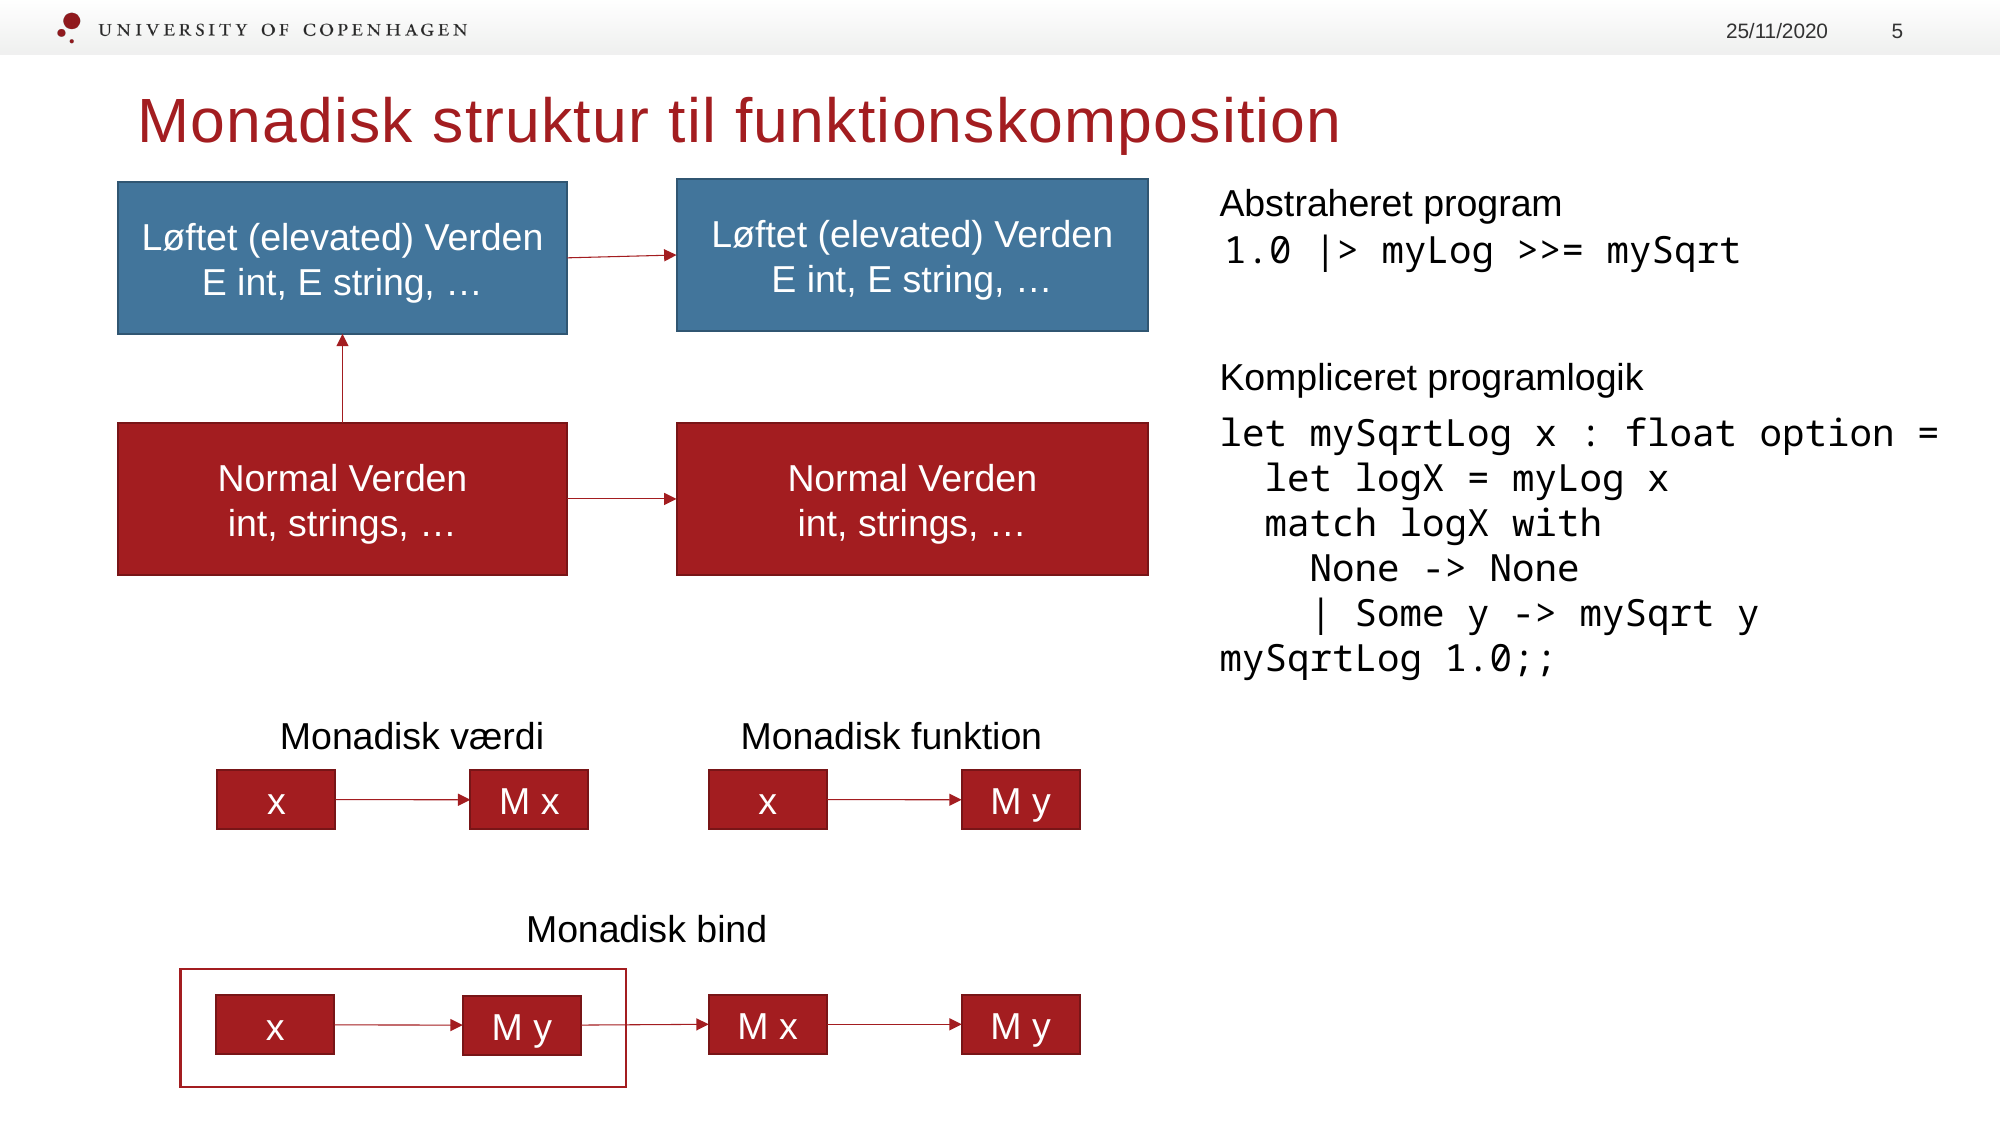

25/11/2020
5
Monadisk struktur til funktionskomposition
Abstraheret program
Løftet (elevated) Verden
E int, E string, …
Løftet (elevated) Verden
E int, E string, …
1.0 |> myLog >>= mySqrt
Kompliceret programlogik
let mySqrtLog x : float option =
  let logX = myLog x
  match logX with
    None -> None
    | Some y -> mySqrt y
mySqrtLog 1.0;;
Normal Verden
int, strings, …
Normal Verden
int, strings, …
Monadisk værdi
x
M x
Monadisk funktion
x
M y
Monadisk bind

M x
M y
x
M y